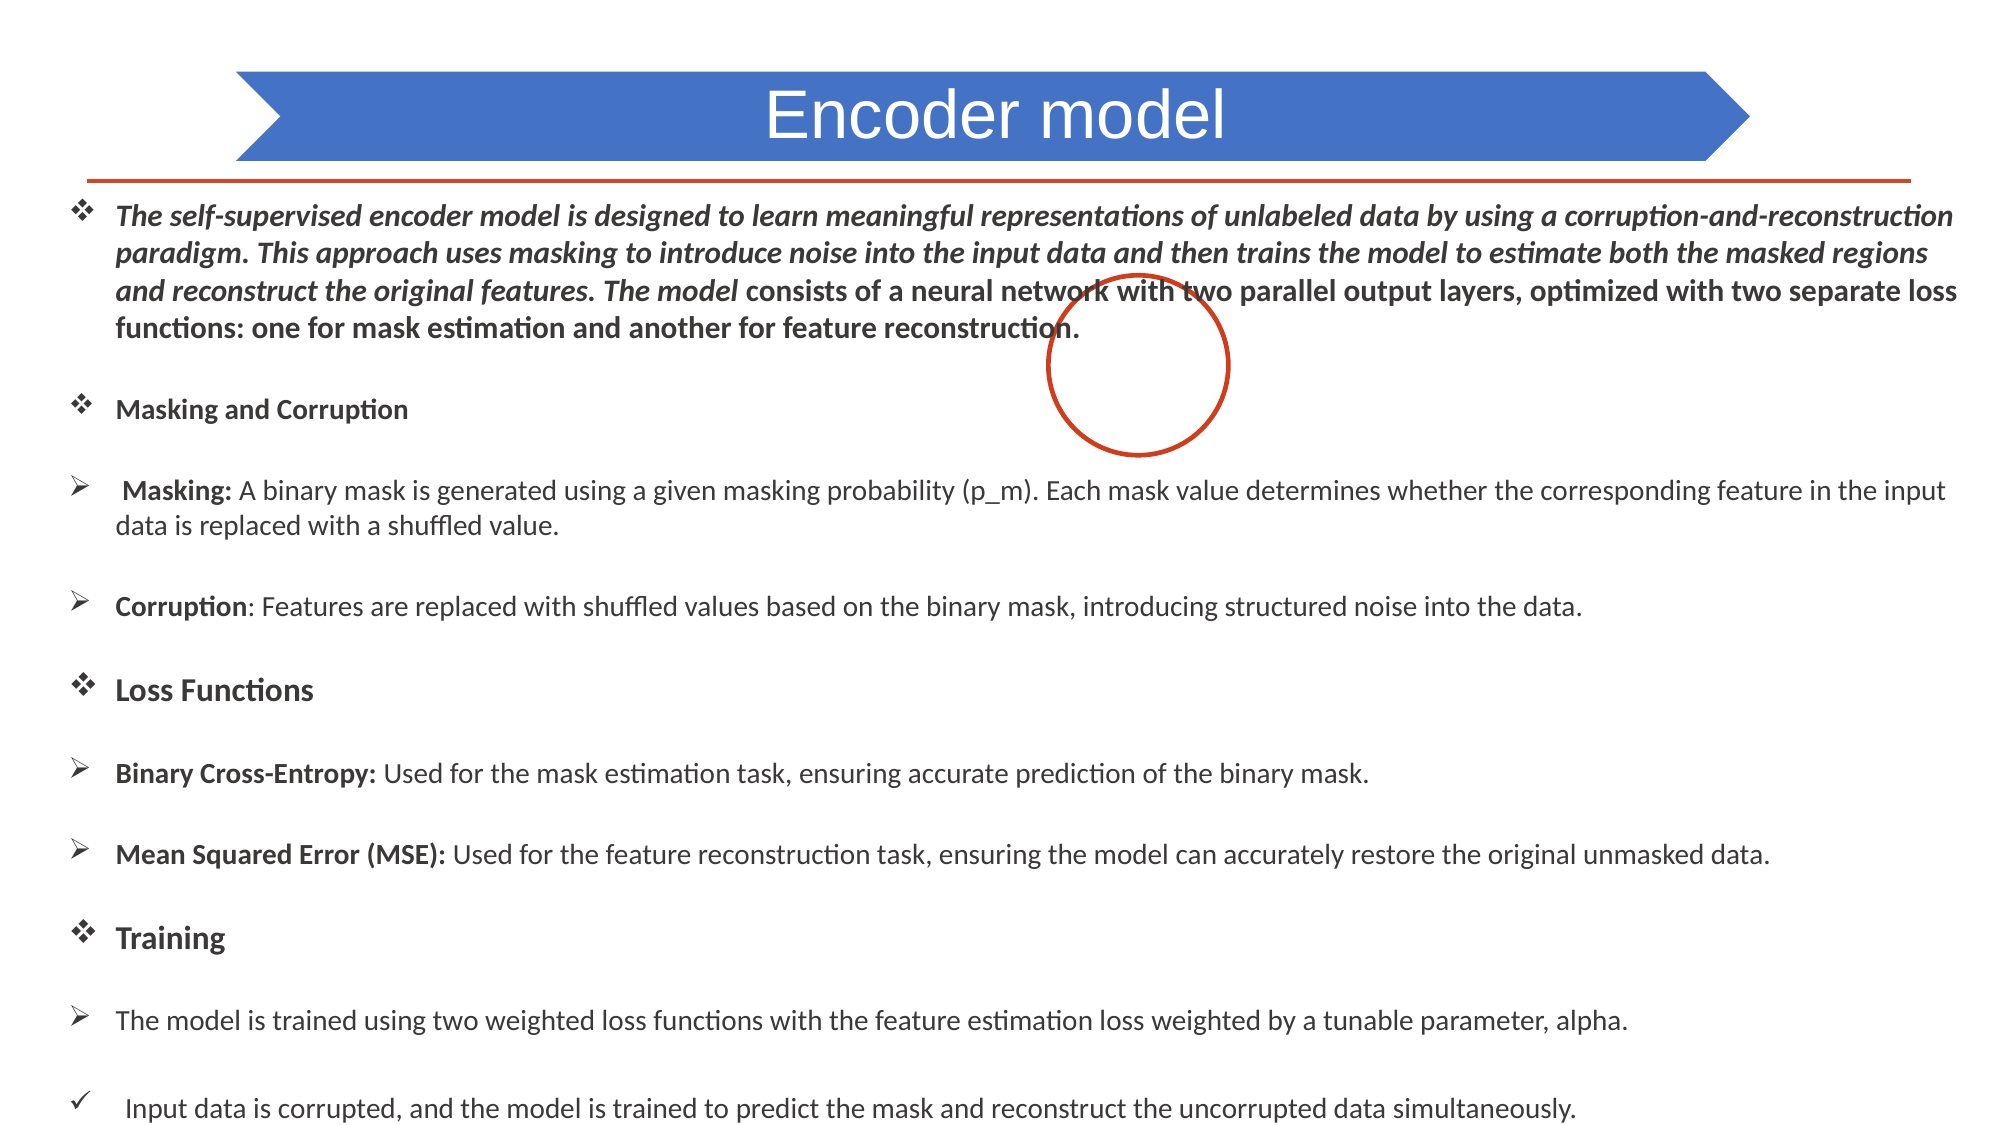

Encoder model
The self-supervised encoder model is designed to learn meaningful representations of unlabeled data by using a corruption-and-reconstruction paradigm. This approach uses masking to introduce noise into the input data and then trains the model to estimate both the masked regions and reconstruct the original features. The model consists of a neural network with two parallel output layers, optimized with two separate loss functions: one for mask estimation and another for feature reconstruction.
Masking and Corruption
 Masking: A binary mask is generated using a given masking probability (p_m). Each mask value determines whether the corresponding feature in the input data is replaced with a shuffled value.
Corruption: Features are replaced with shuffled values based on the binary mask, introducing structured noise into the data.
Loss Functions
Binary Cross-Entropy: Used for the mask estimation task, ensuring accurate prediction of the binary mask.
Mean Squared Error (MSE): Used for the feature reconstruction task, ensuring the model can accurately restore the original unmasked data.
Training
The model is trained using two weighted loss functions with the feature estimation loss weighted by a tunable parameter, alpha.
Input data is corrupted, and the model is trained to predict the mask and reconstruct the uncorrupted data simultaneously.